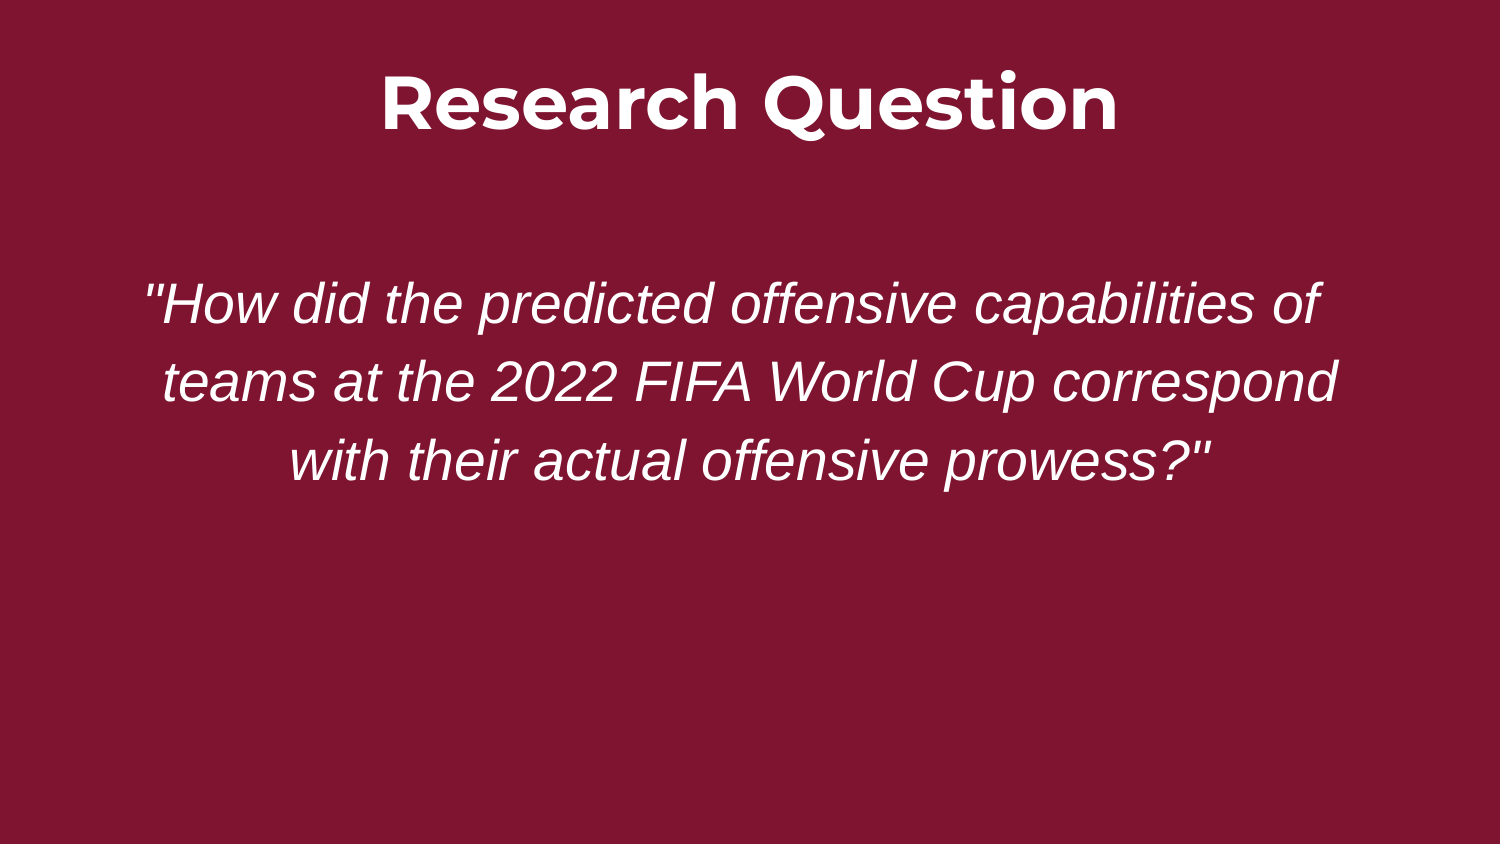

Research Question
# "How did the predicted offensive capabilities of teams at the 2022 FIFA World Cup correspond with their actual offensive prowess?"